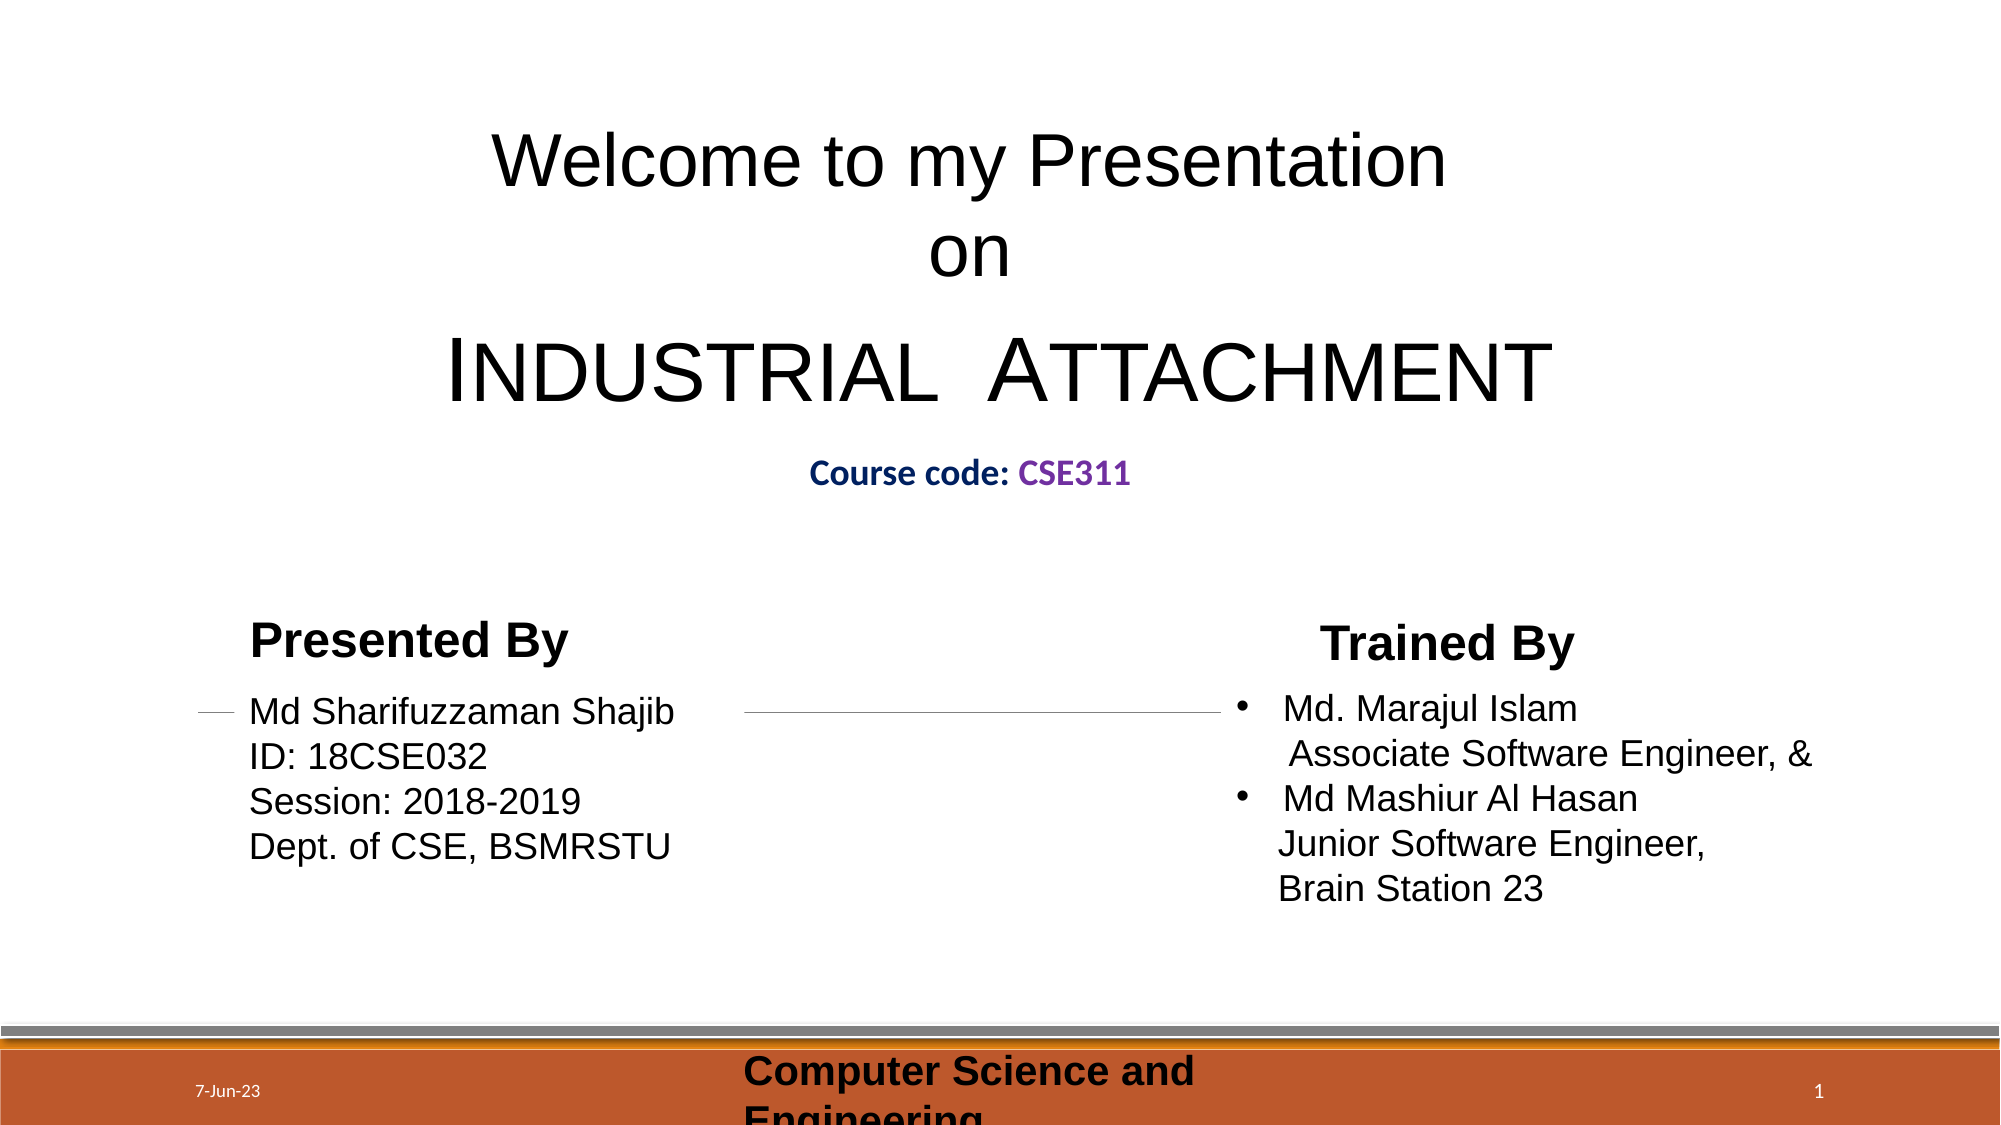

Welcome to my Presentation on
INDUSTRIAL  ATTACHMENT
Course code: CSE311
Presented By
Trained By
Md. Marajul Islam
     Associate Software Engineer, &
Md Mashiur Al Hasan
    Junior Software Engineer,
    Brain Station 23
Md Sharifuzzaman Shajib
ID: 18CSE032
Session: 2018-2019
Dept. of CSE, BSMRSTU

Computer Science and Engineering
7-Jun-23
1